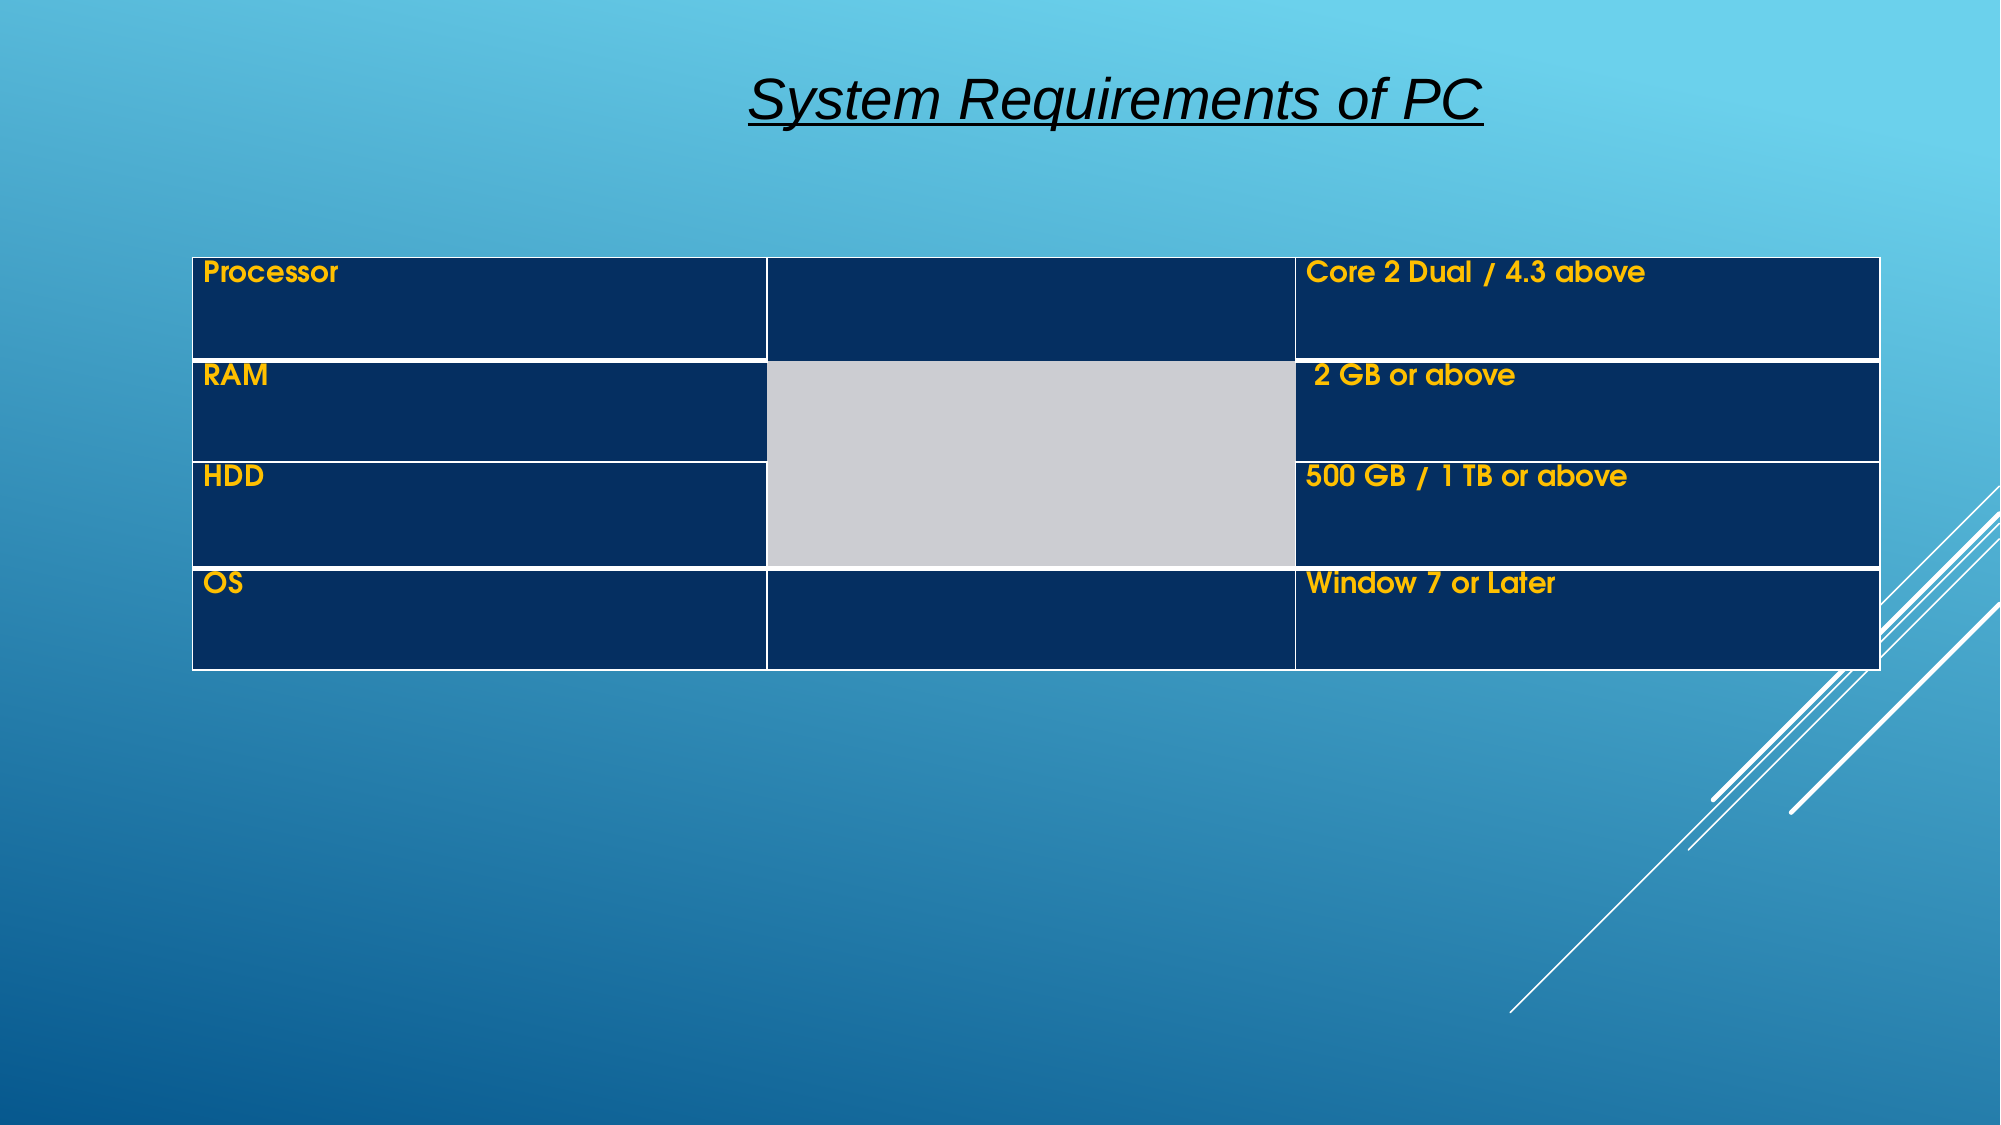

System Requirements of PC
| Processor |  | Core 2 Dual / 4.3 above |
| --- | --- | --- |
| RAM |  | 2 GB or above |
| HDD |  | 500 GB / 1 TB or above |
| OS |  | Window 7 or Later |